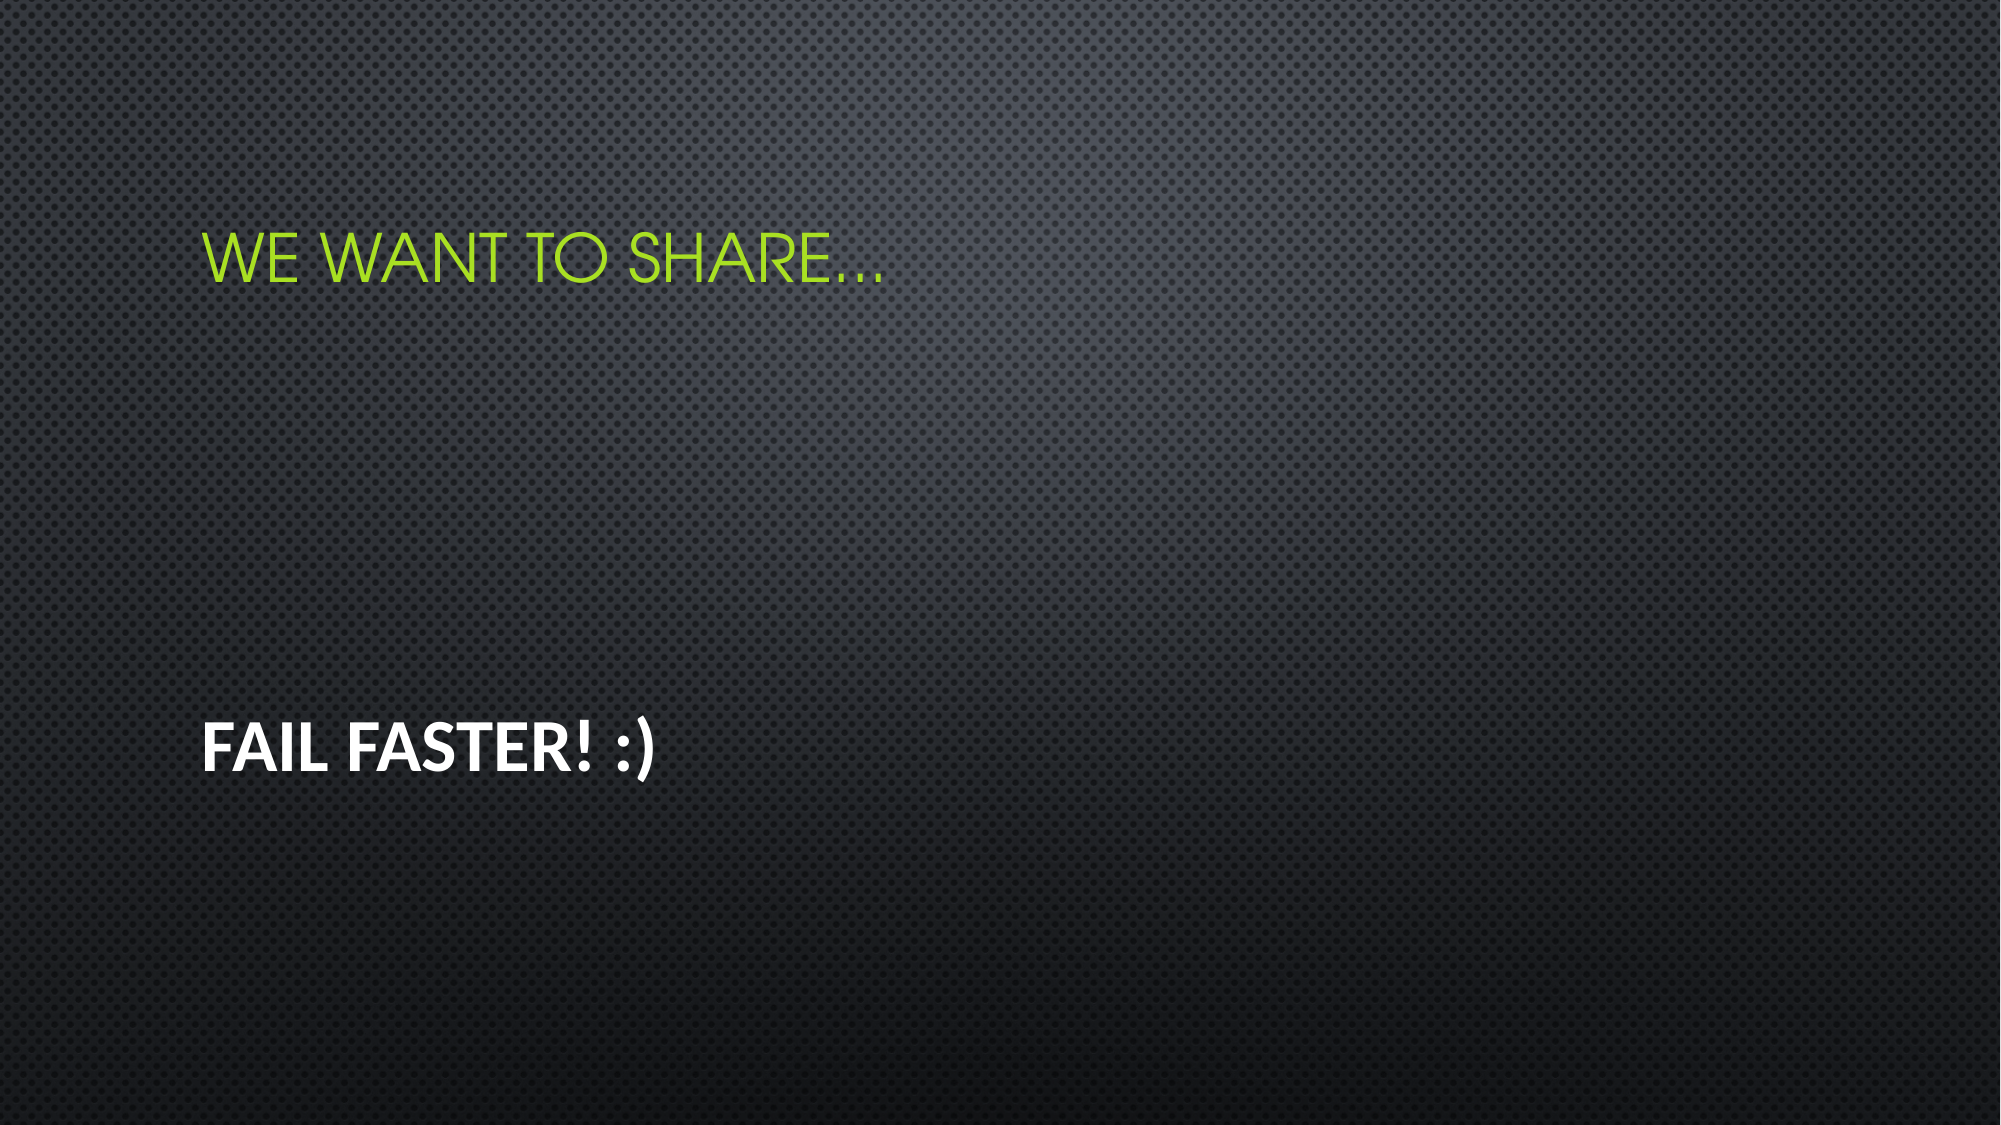

We want to share...

Fail faster! :)